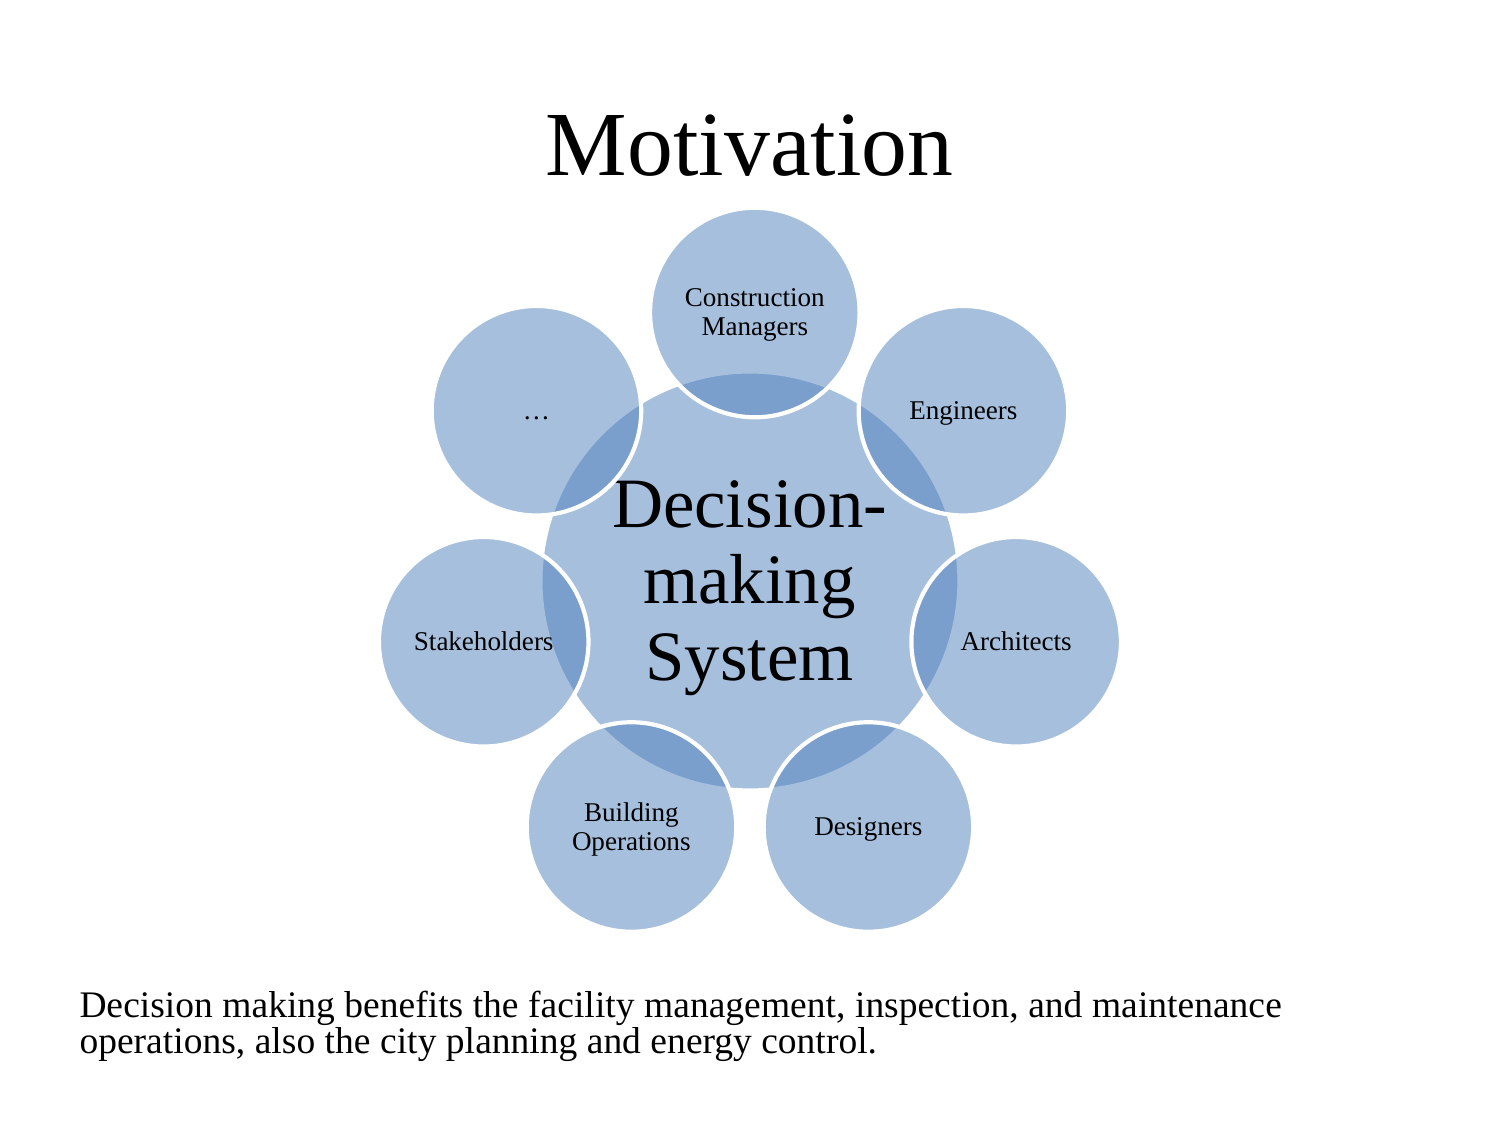

# Motivation
Decision-making System
Construction Managers
Engineers
Architects
Designers
Building Operations
Stakeholders
…
Decision making benefits the facility management, inspection, and maintenance operations, also the city planning and energy control.